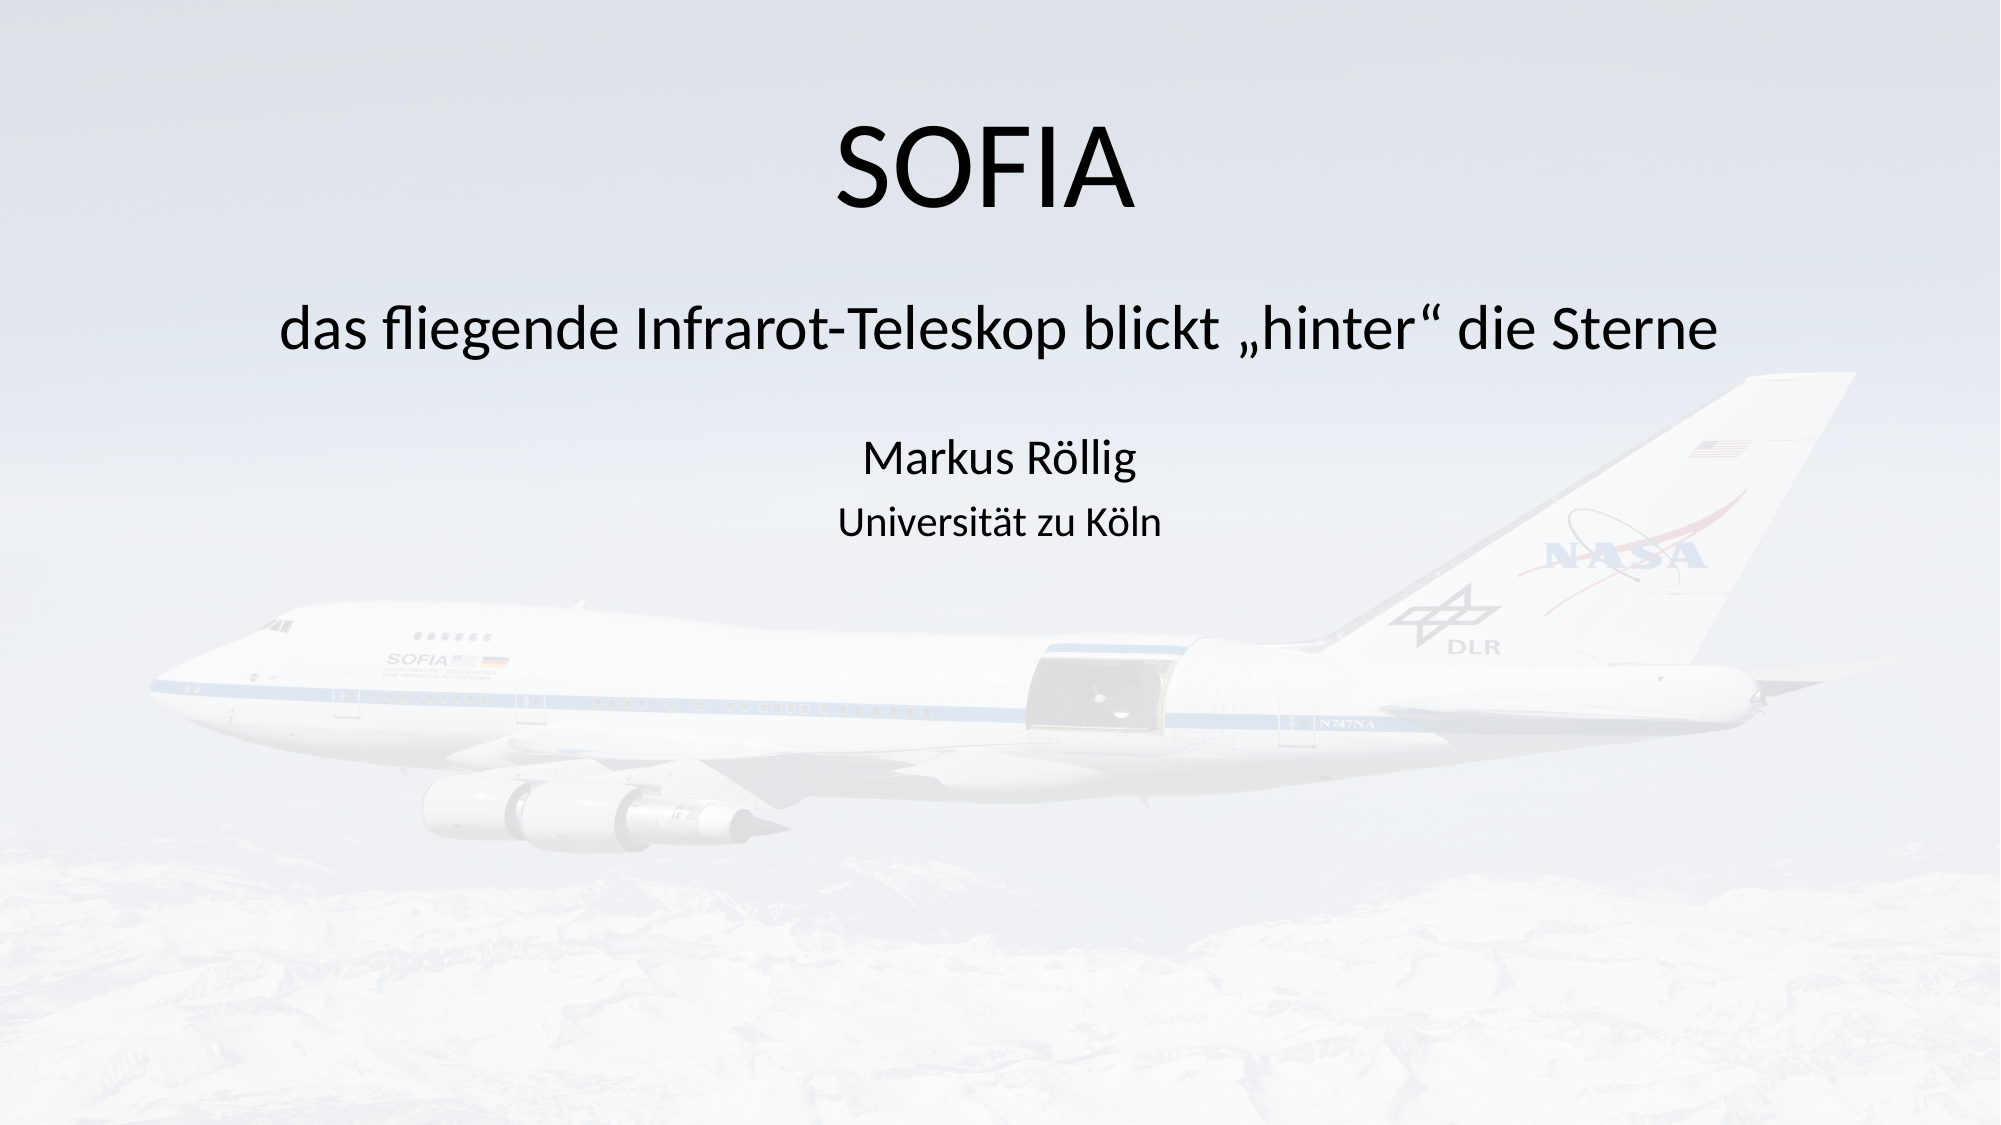

# SOFIA
das fliegende Infrarot-Teleskop blickt „hinter“ die Sterne

Markus Röllig
Universität zu Köln